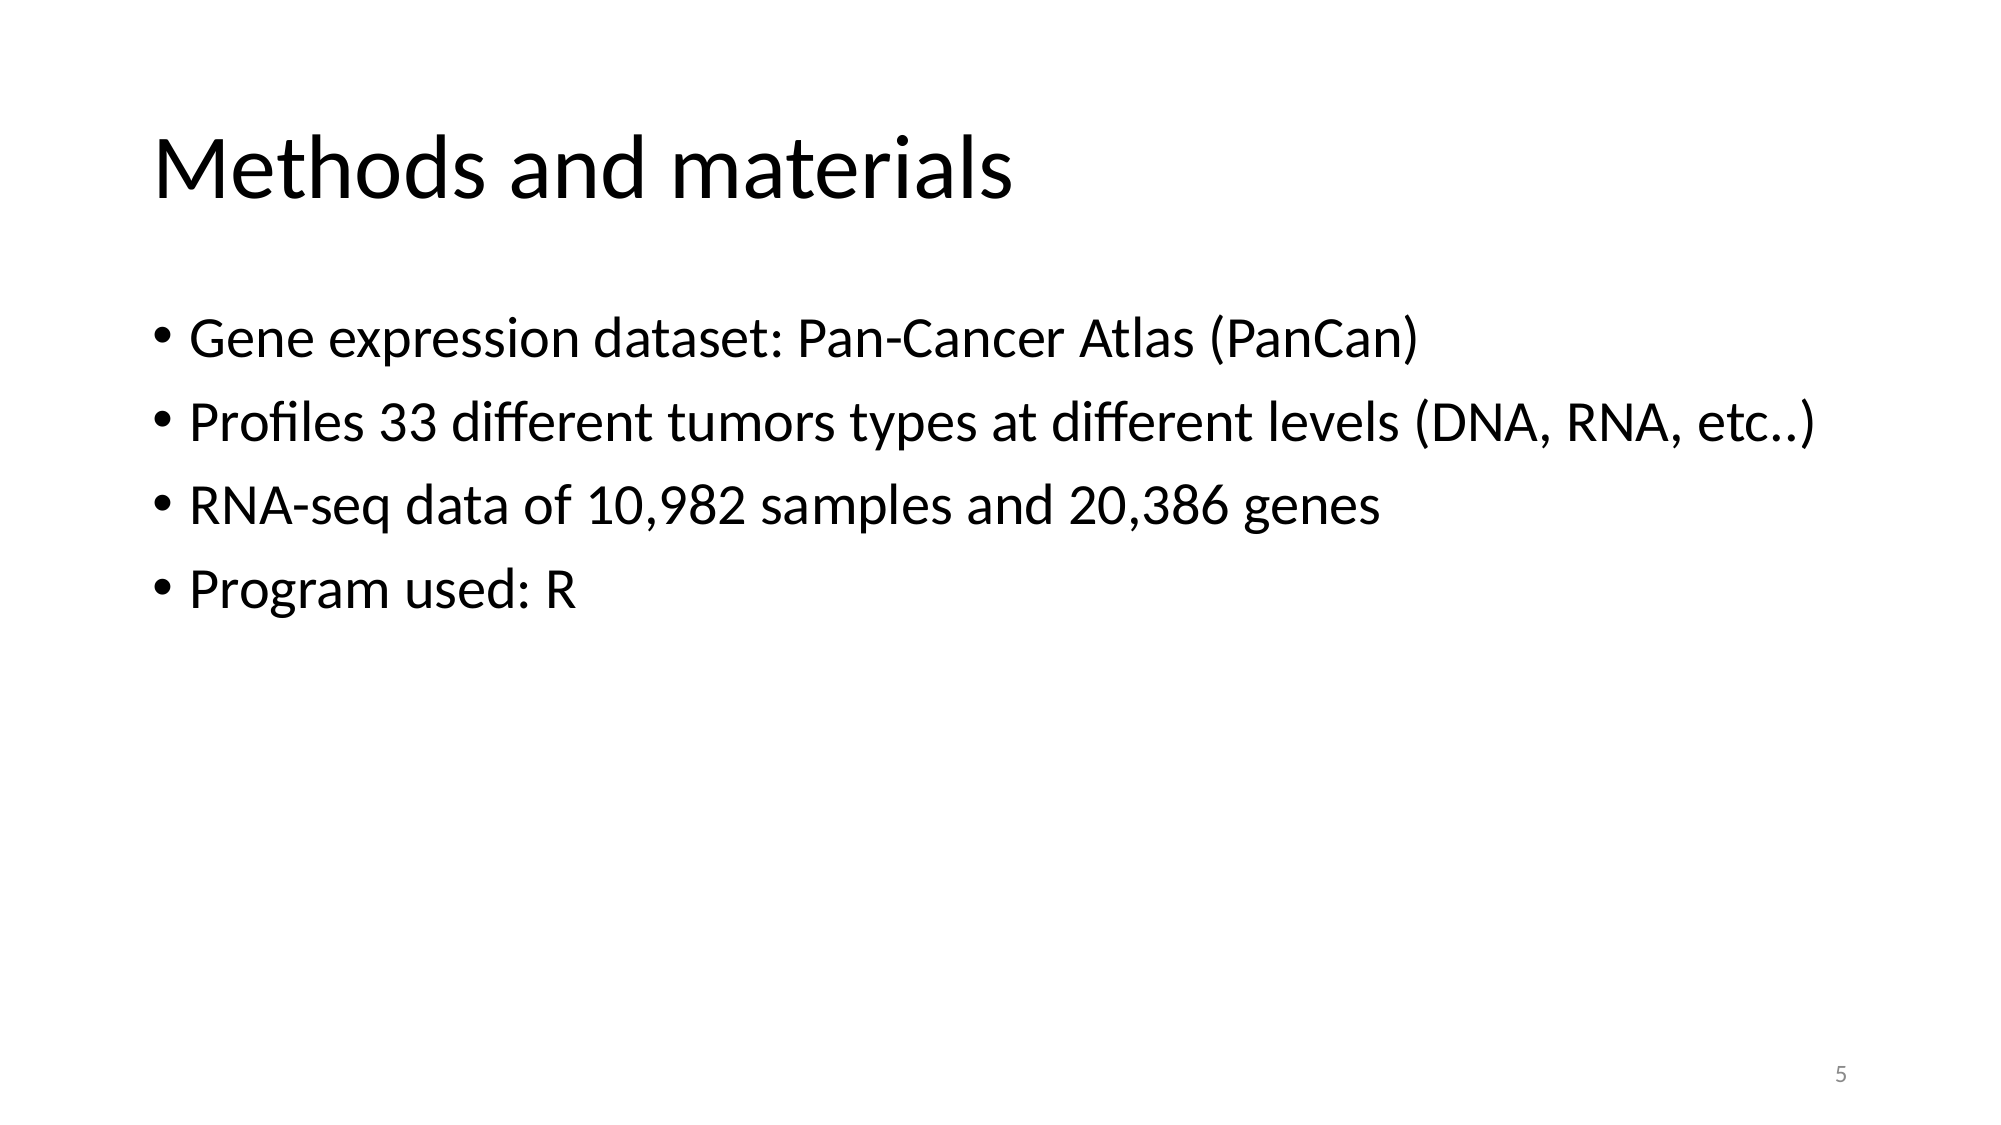

# Methods and materials
Gene expression dataset: Pan-Cancer Atlas (PanCan)
Profiles 33 different tumors types at different levels (DNA, RNA, etc..)
RNA-seq data of 10,982 samples and 20,386 genes
Program used: R
5